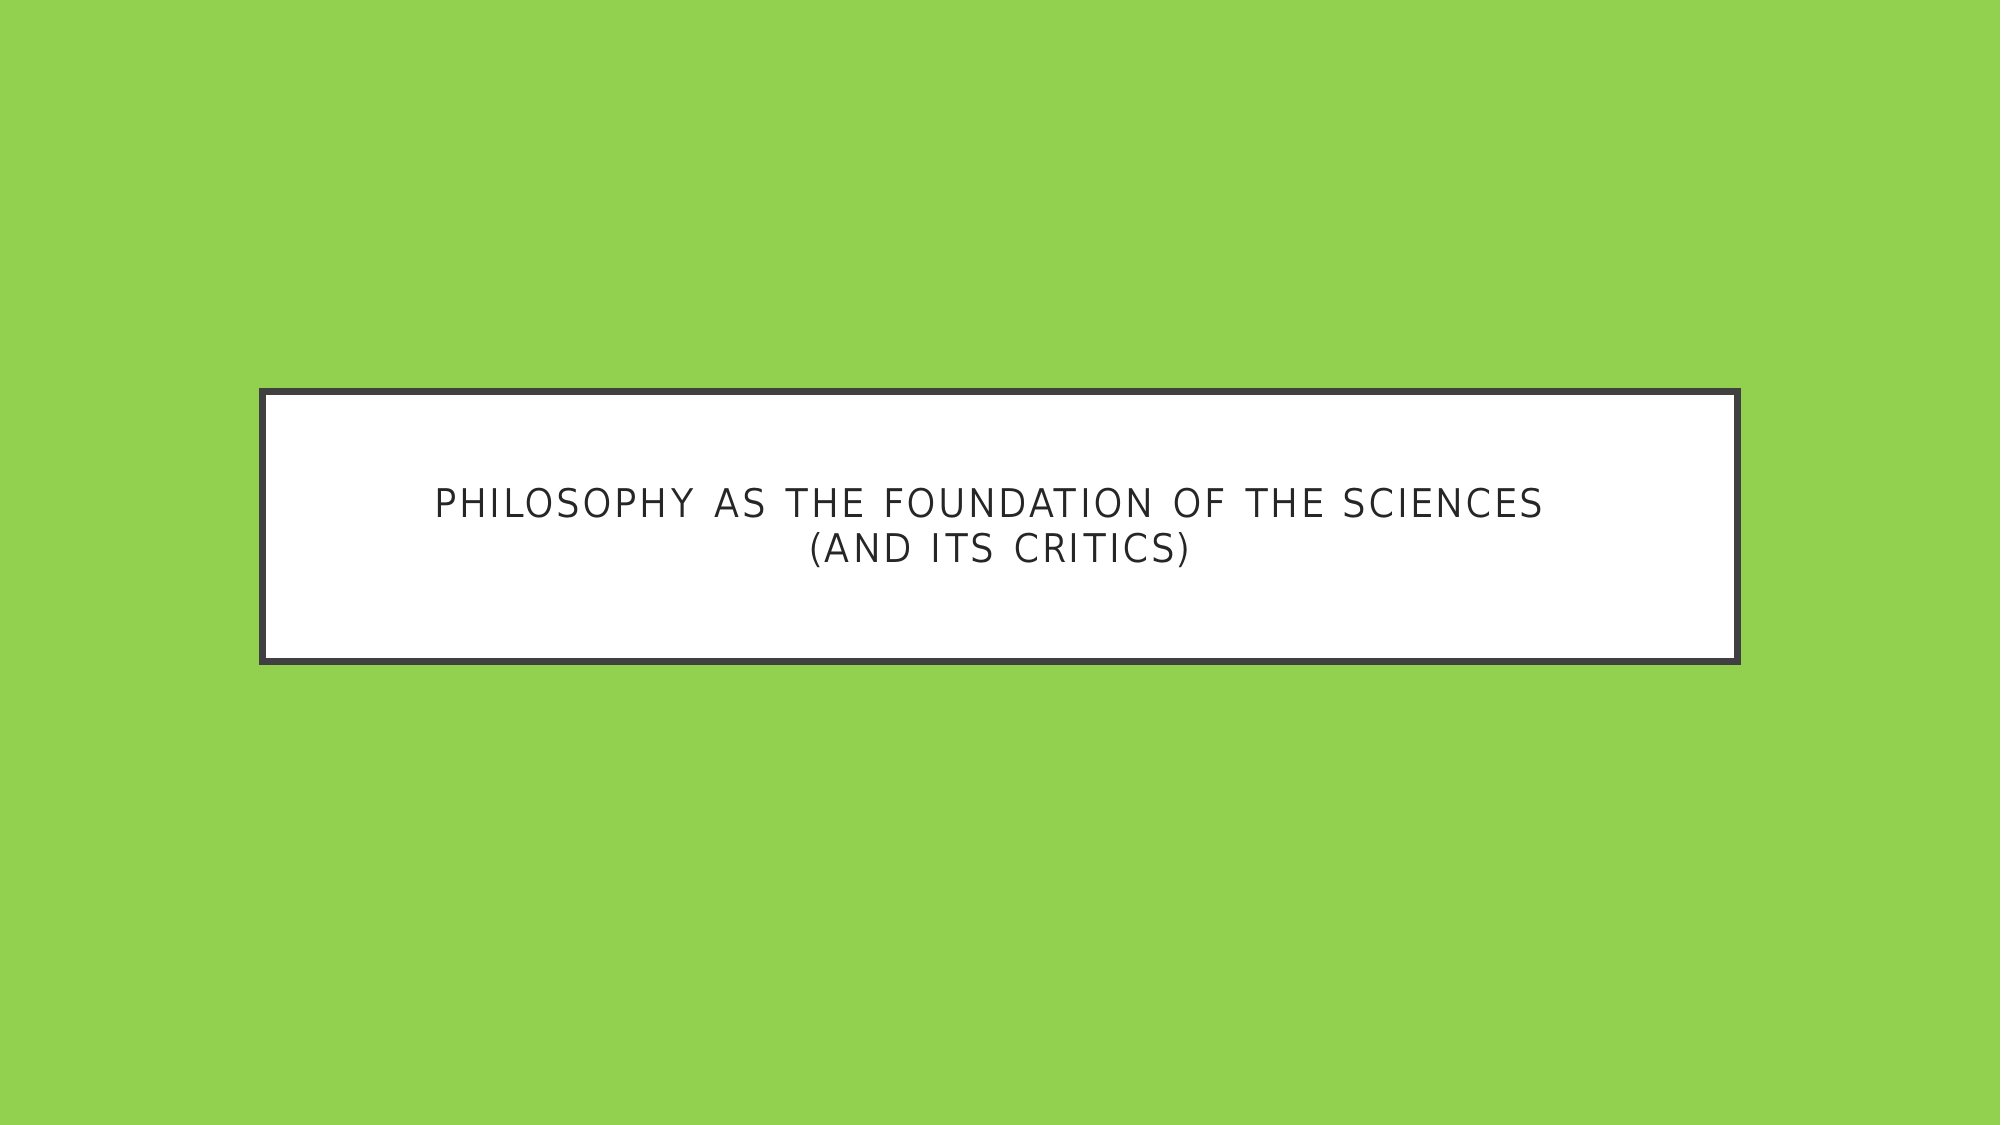

# Philosophy as the foundation of the sciences (And its critics)